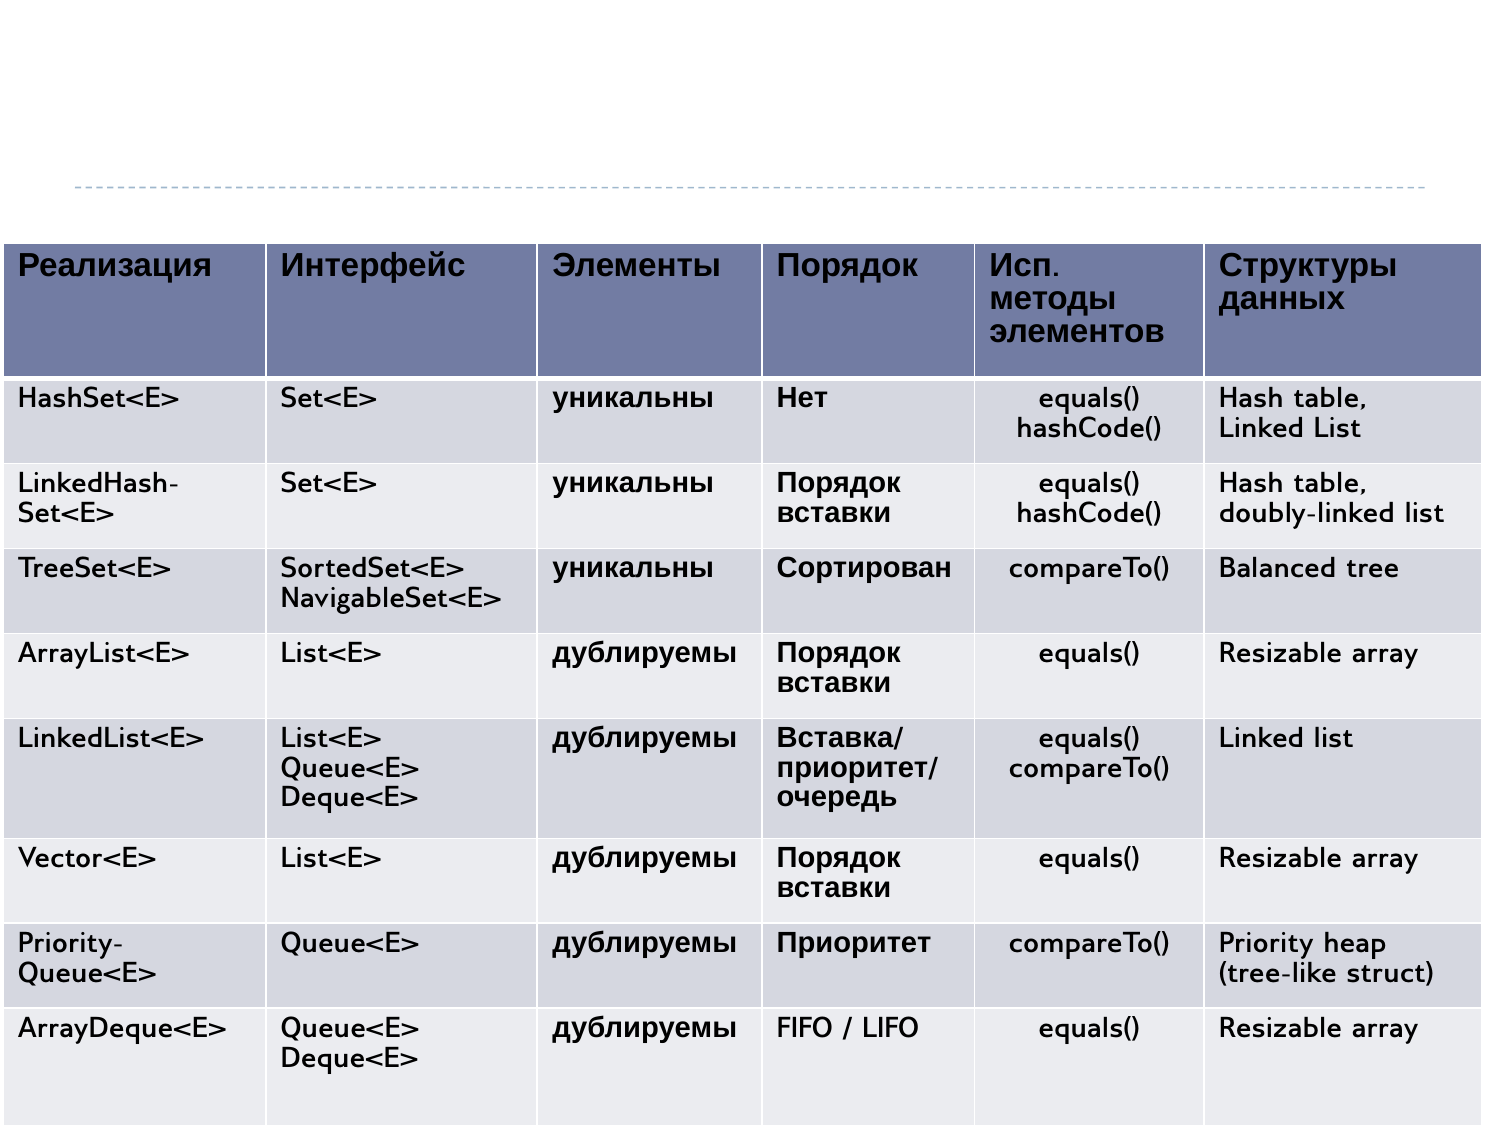

| Реализация | Интерфейс | Элементы | Порядок | Исп. методы элементов | Структуры данных |
| --- | --- | --- | --- | --- | --- |
| HashSet<E> | Set<E> | уникальны | Нет | equals() hashCode() | Hash table, Linked List |
| LinkedHash- Set<E> | Set<E> | уникальны | Порядок вставки | equals() hashCode() | Hash table, doubly-linked list |
| TreeSet<E> | SortedSet<E> NavigableSet<E> | уникальны | Сортирован | compareTo() | Balanced tree |
| ArrayList<E> | List<E> | дублируемы | Порядок вставки | equals() | Resizable array |
| LinkedList<E> | List<E> Queue<E> Deque<E> | дублируемы | Вставка/ приоритет/ очередь | equals() compareTo() | Linked list |
| Vector<E> | List<E> | дублируемы | Порядок вставки | equals() | Resizable array |
| Priority- Queue<E> | Queue<E> | дублируемы | Приоритет | compareTo() | Priority heap (tree-like struct) |
| ArrayDeque<E> | Queue<E> Deque<E> | дублируемы | FIFO / LIFO | equals() | Resizable array |
451
Software Engineering
30-Mar-20